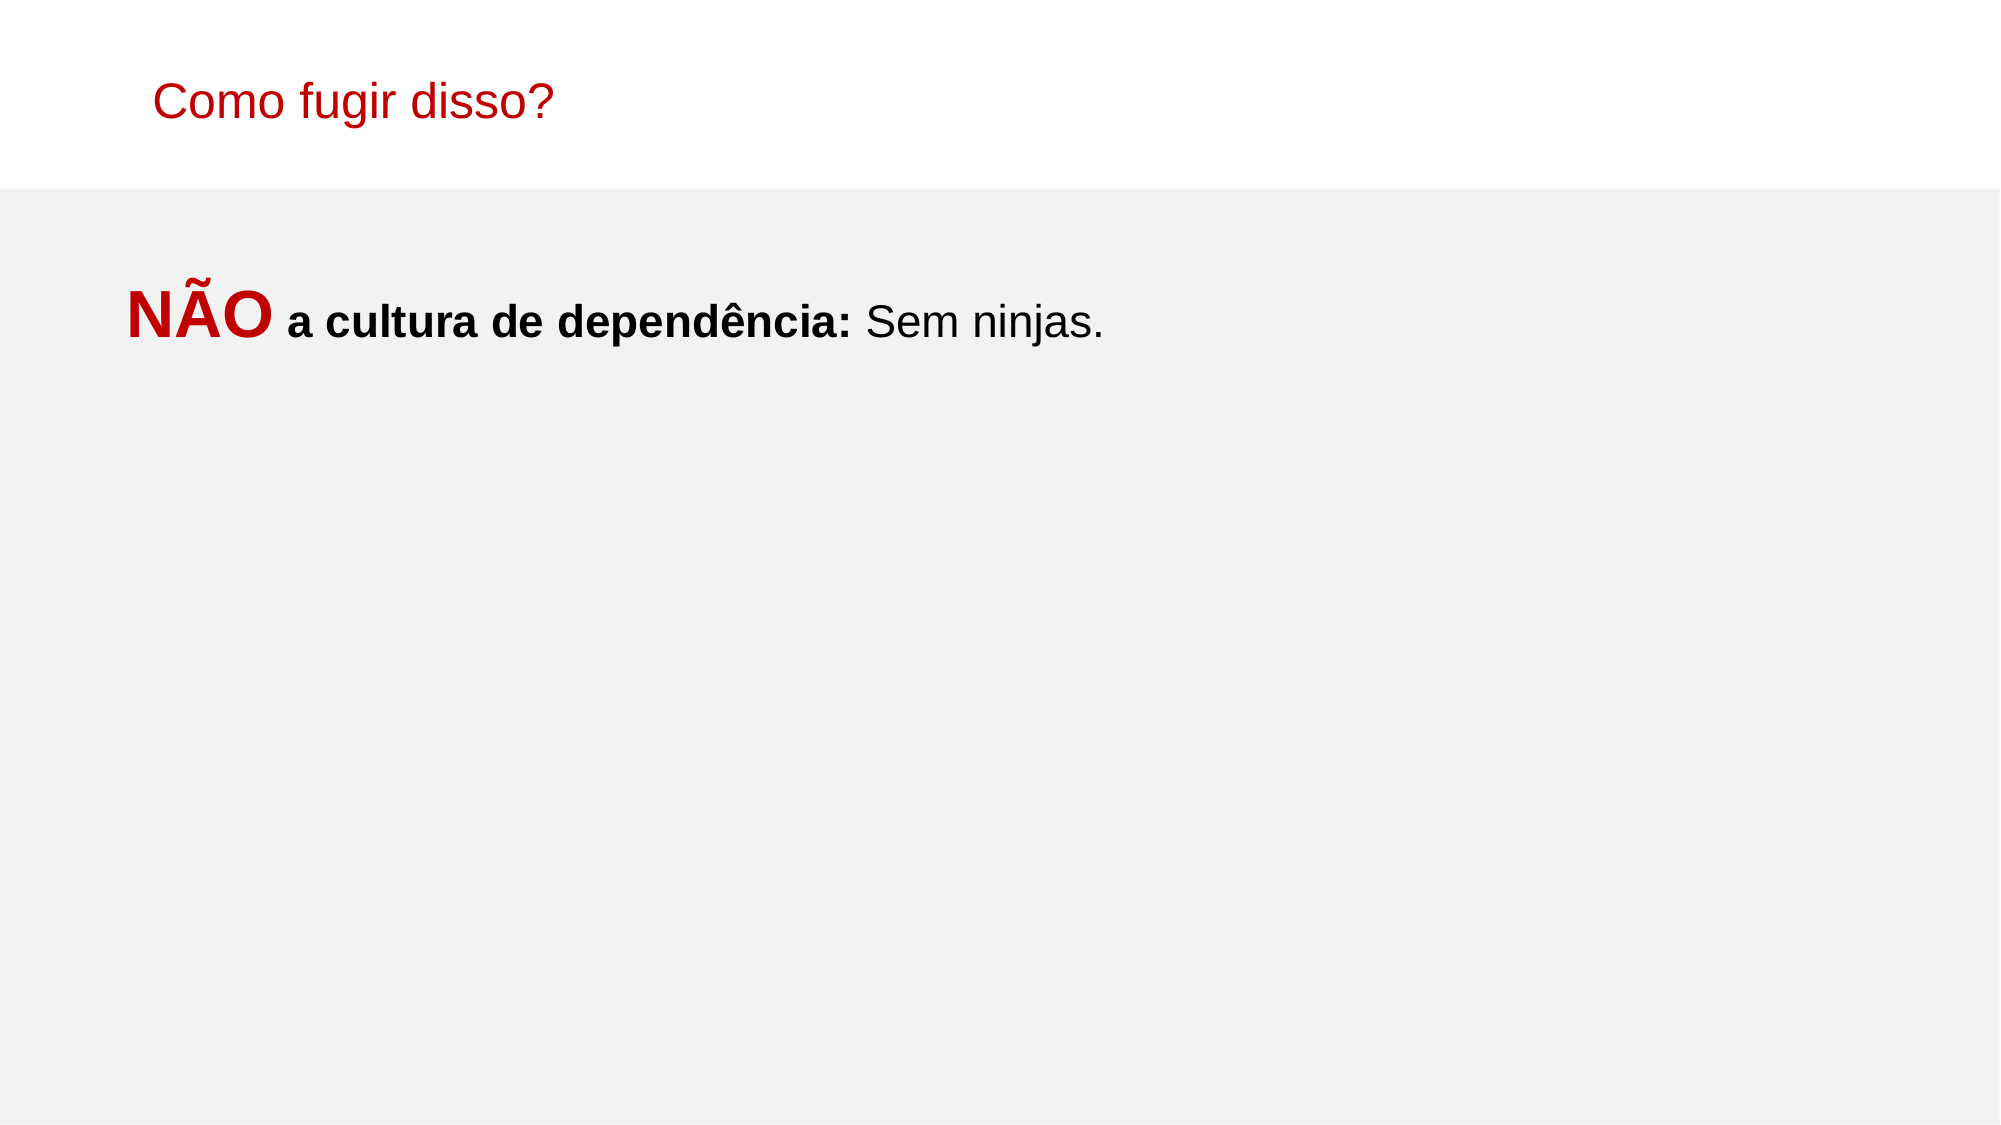

Como fugir disso?
NÃO a cultura de dependência: Sem ninjas.